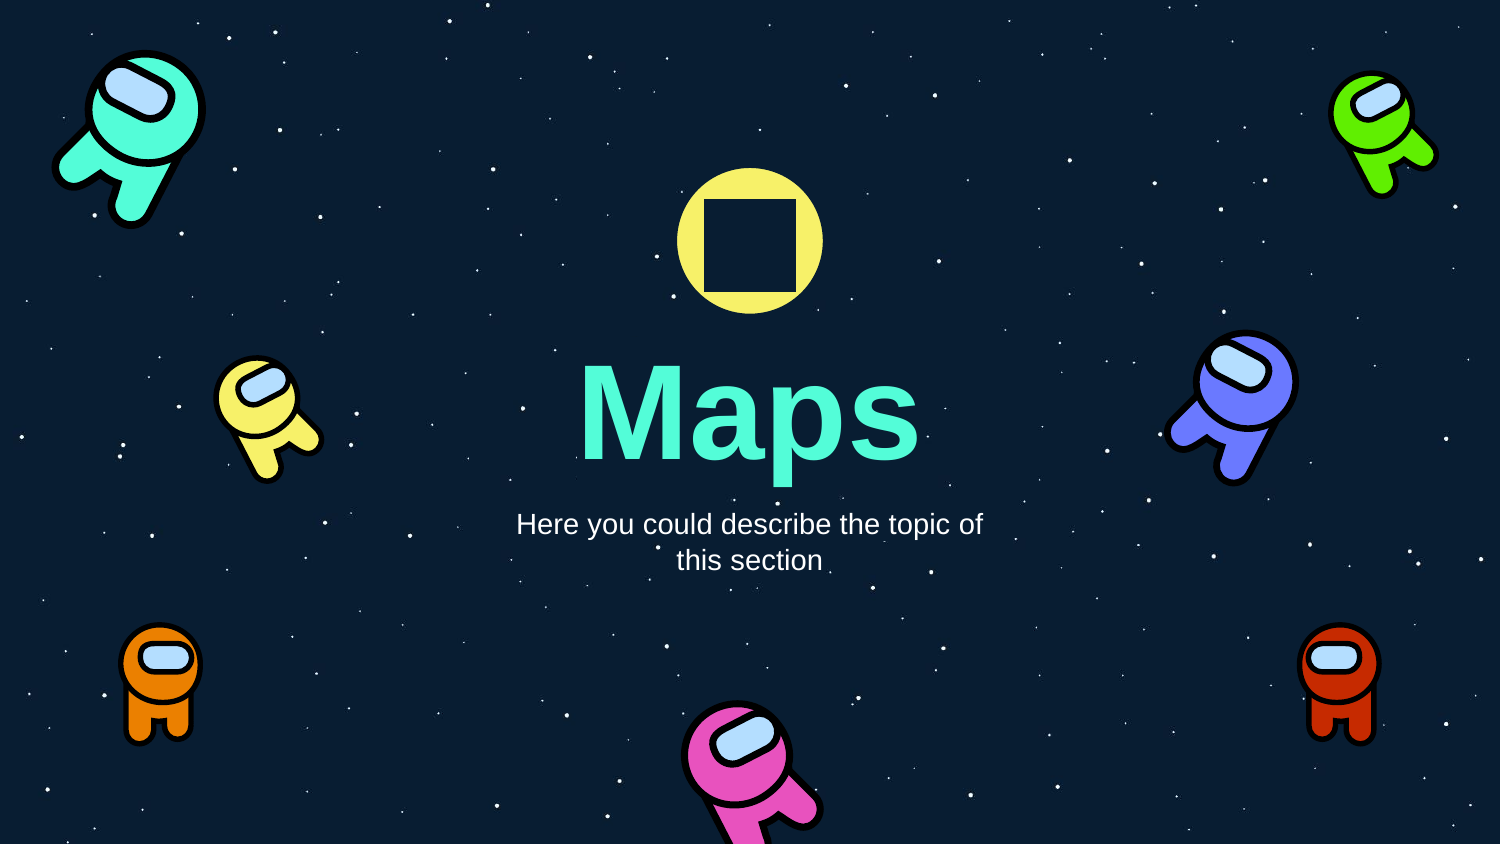

03

# Maps

Here you could describe the topic of this section